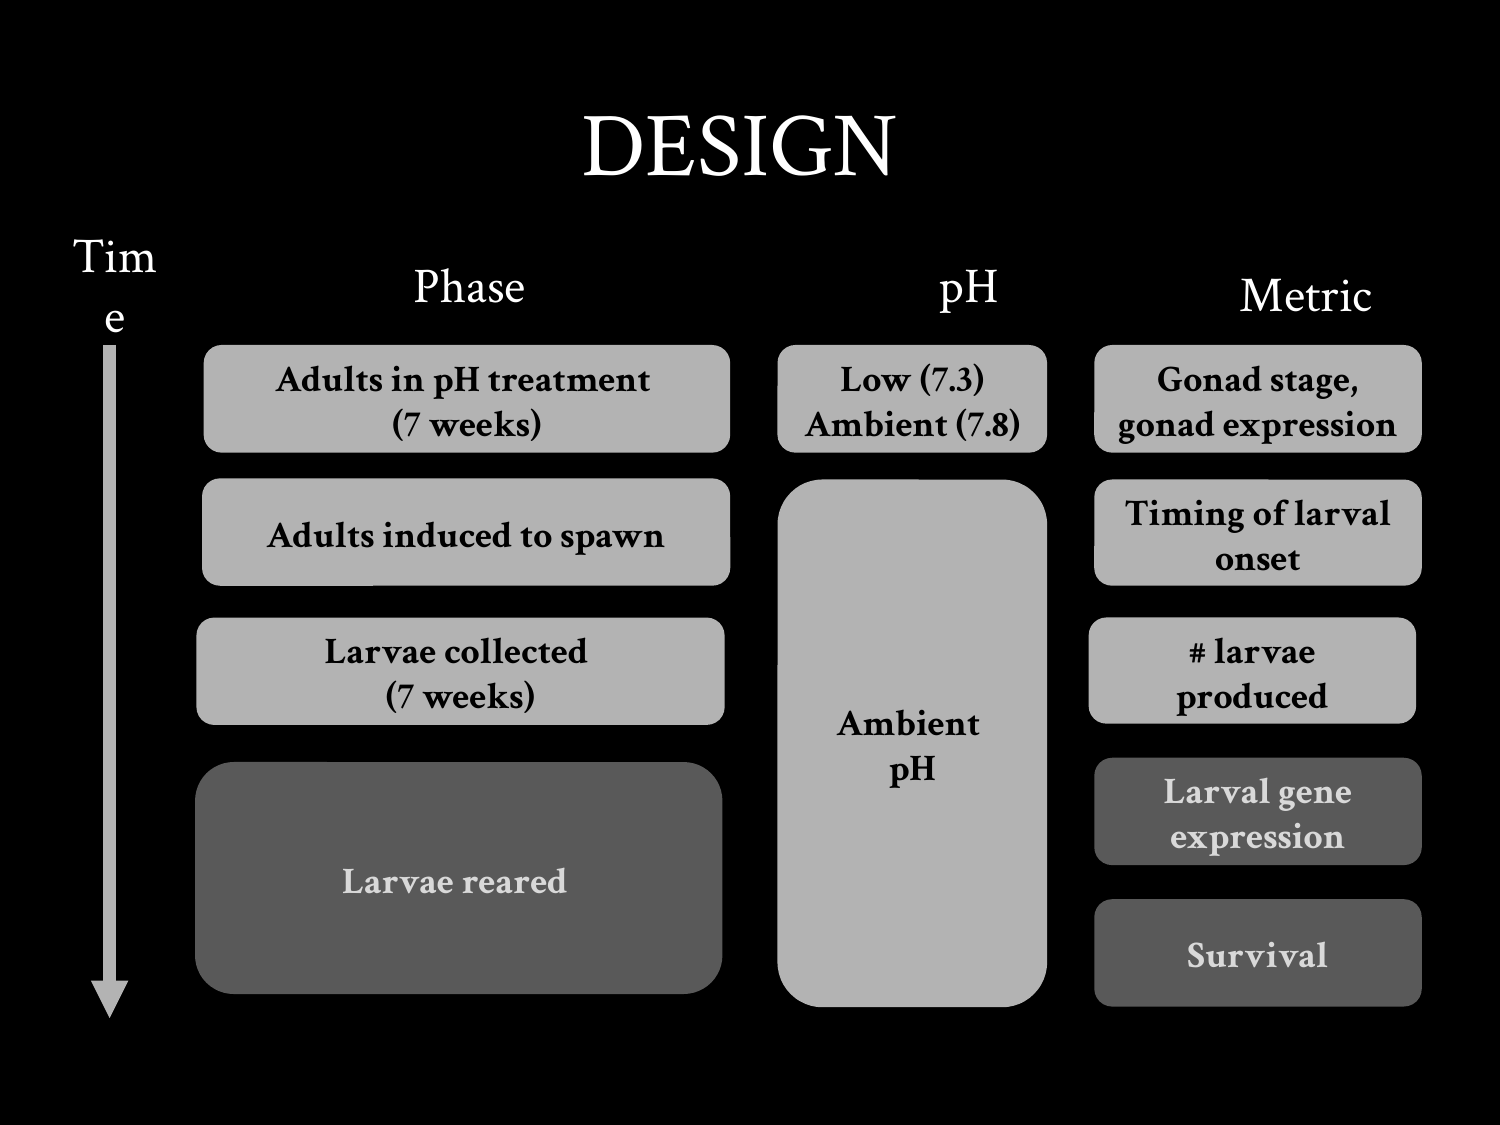

# Design
Time
Phase
pH
Metric
Adults in pH treatment
(7 weeks)
Low (7.3) Ambient (7.8)
Gonad stage, gonad expression
Adults induced to spawn
Ambient
pH
Timing of larval onset
# larvae produced
Larvae collected
(7 weeks)
Larval gene expression
Larvae reared
Survival